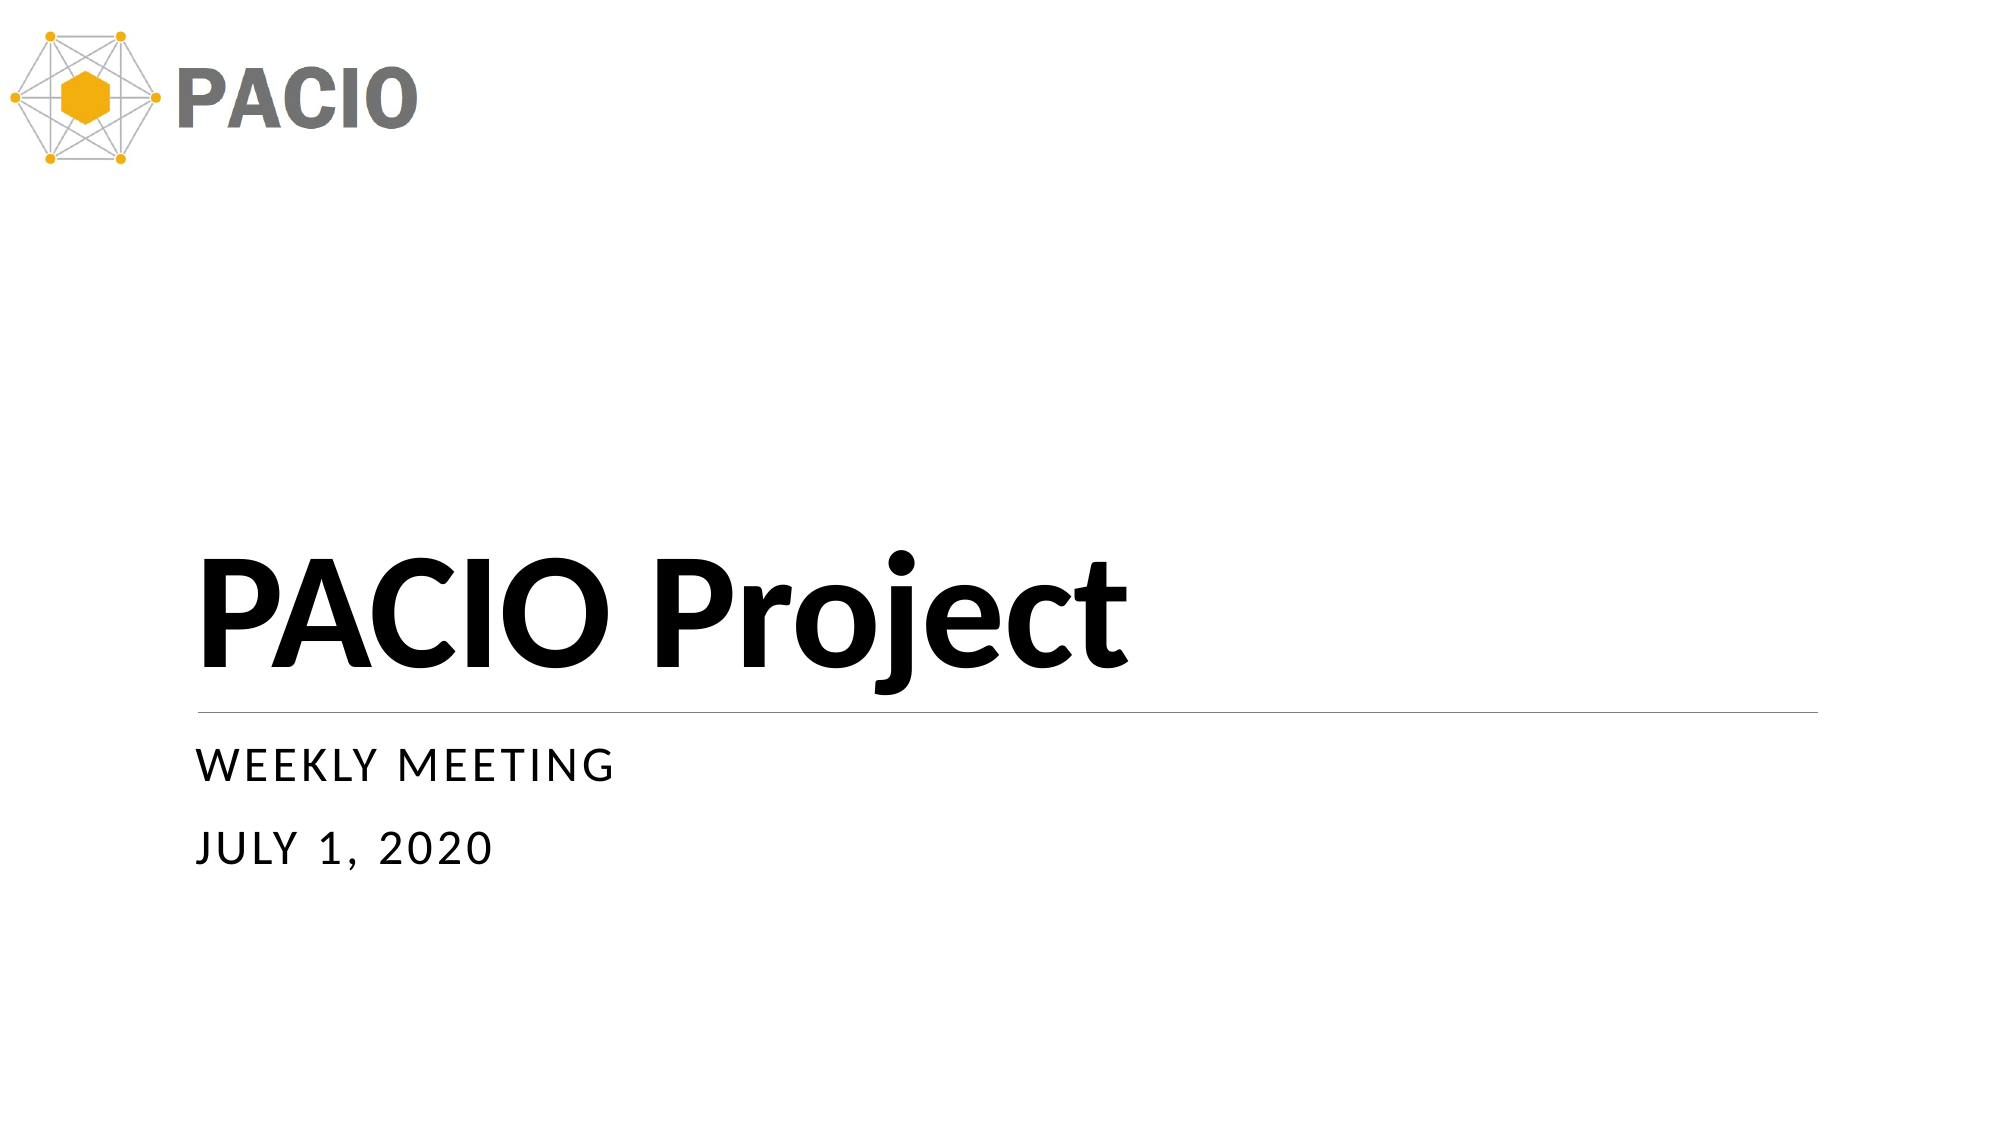

# PACIO Project
Weekly meeting
July 1, 2020